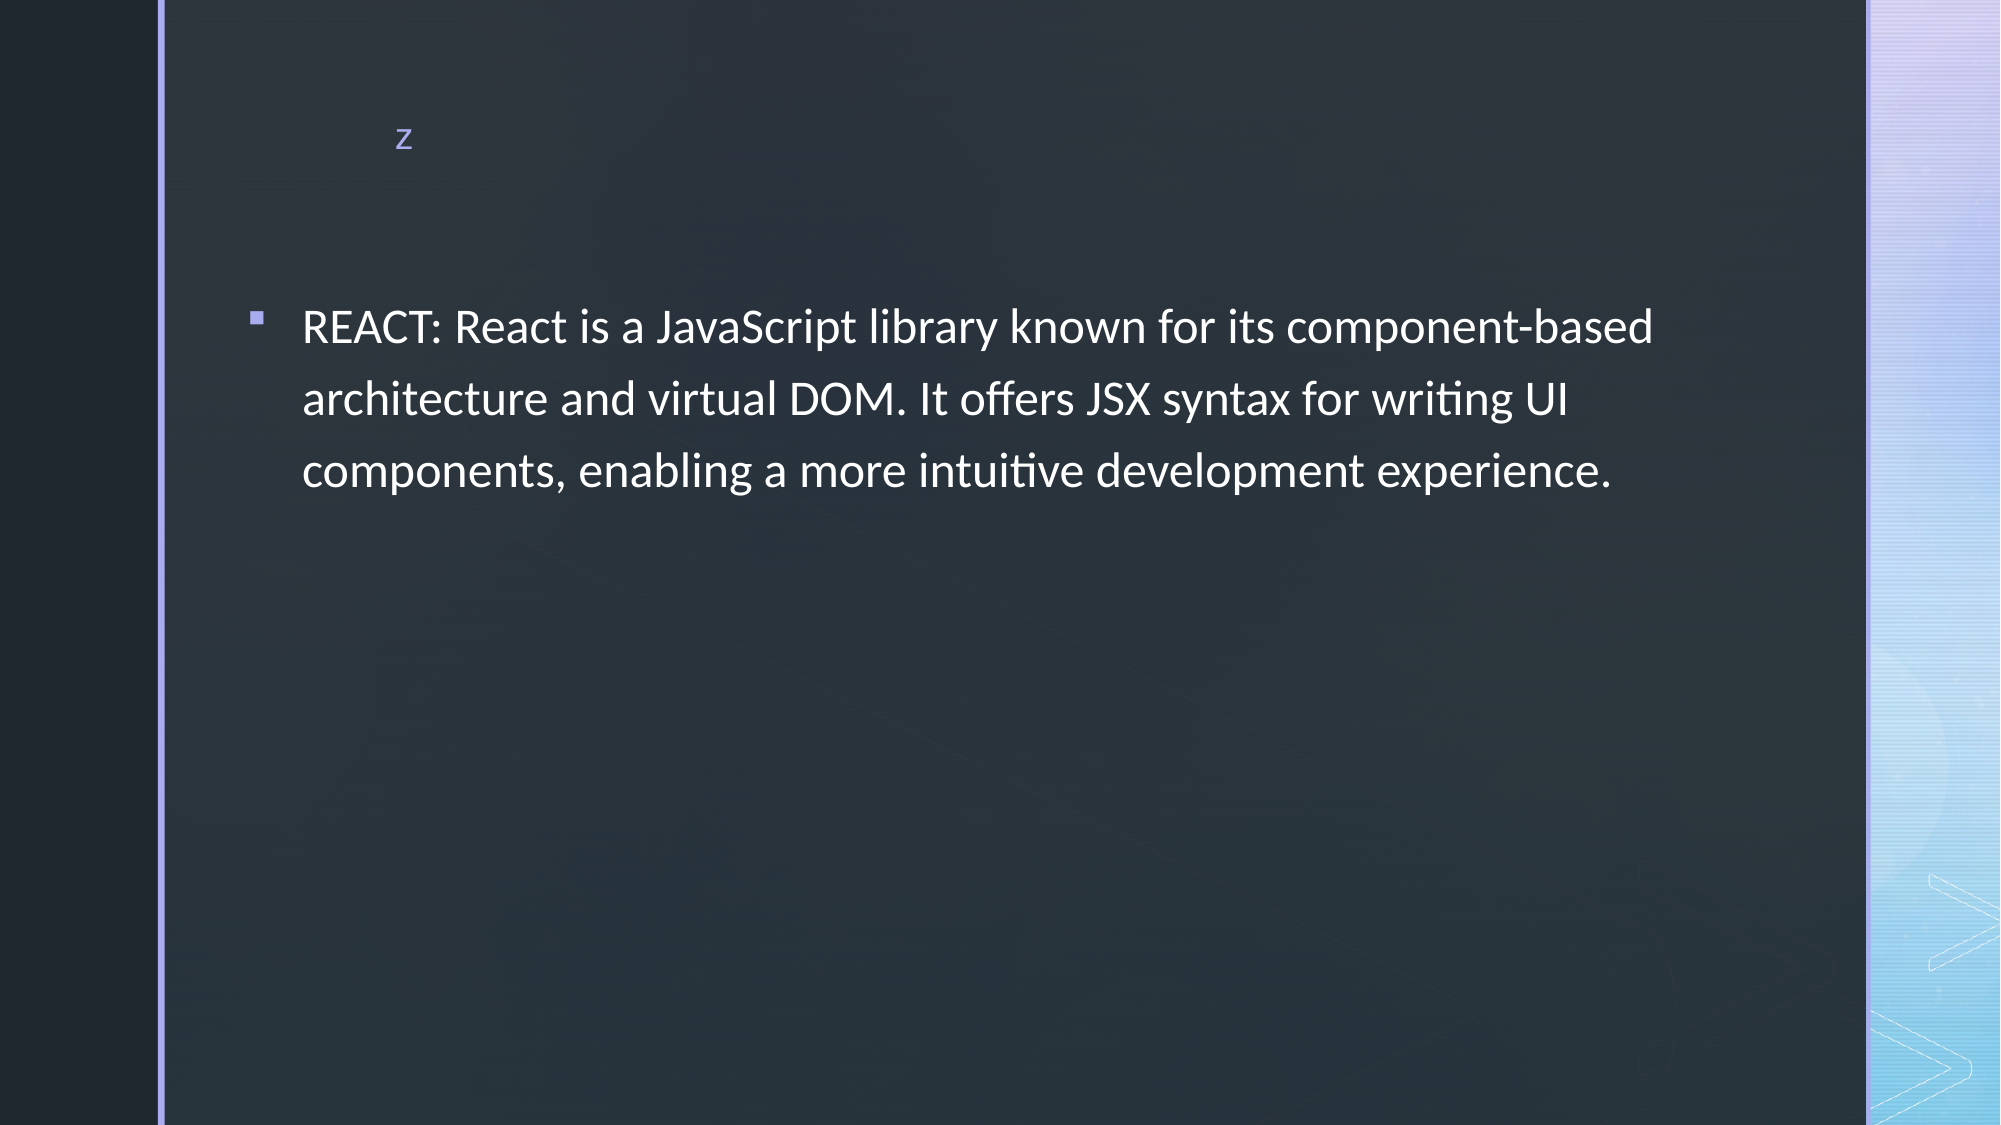

REACT: React is a JavaScript library known for its component-based architecture and virtual DOM. It offers JSX syntax for writing UI components, enabling a more intuitive development experience.